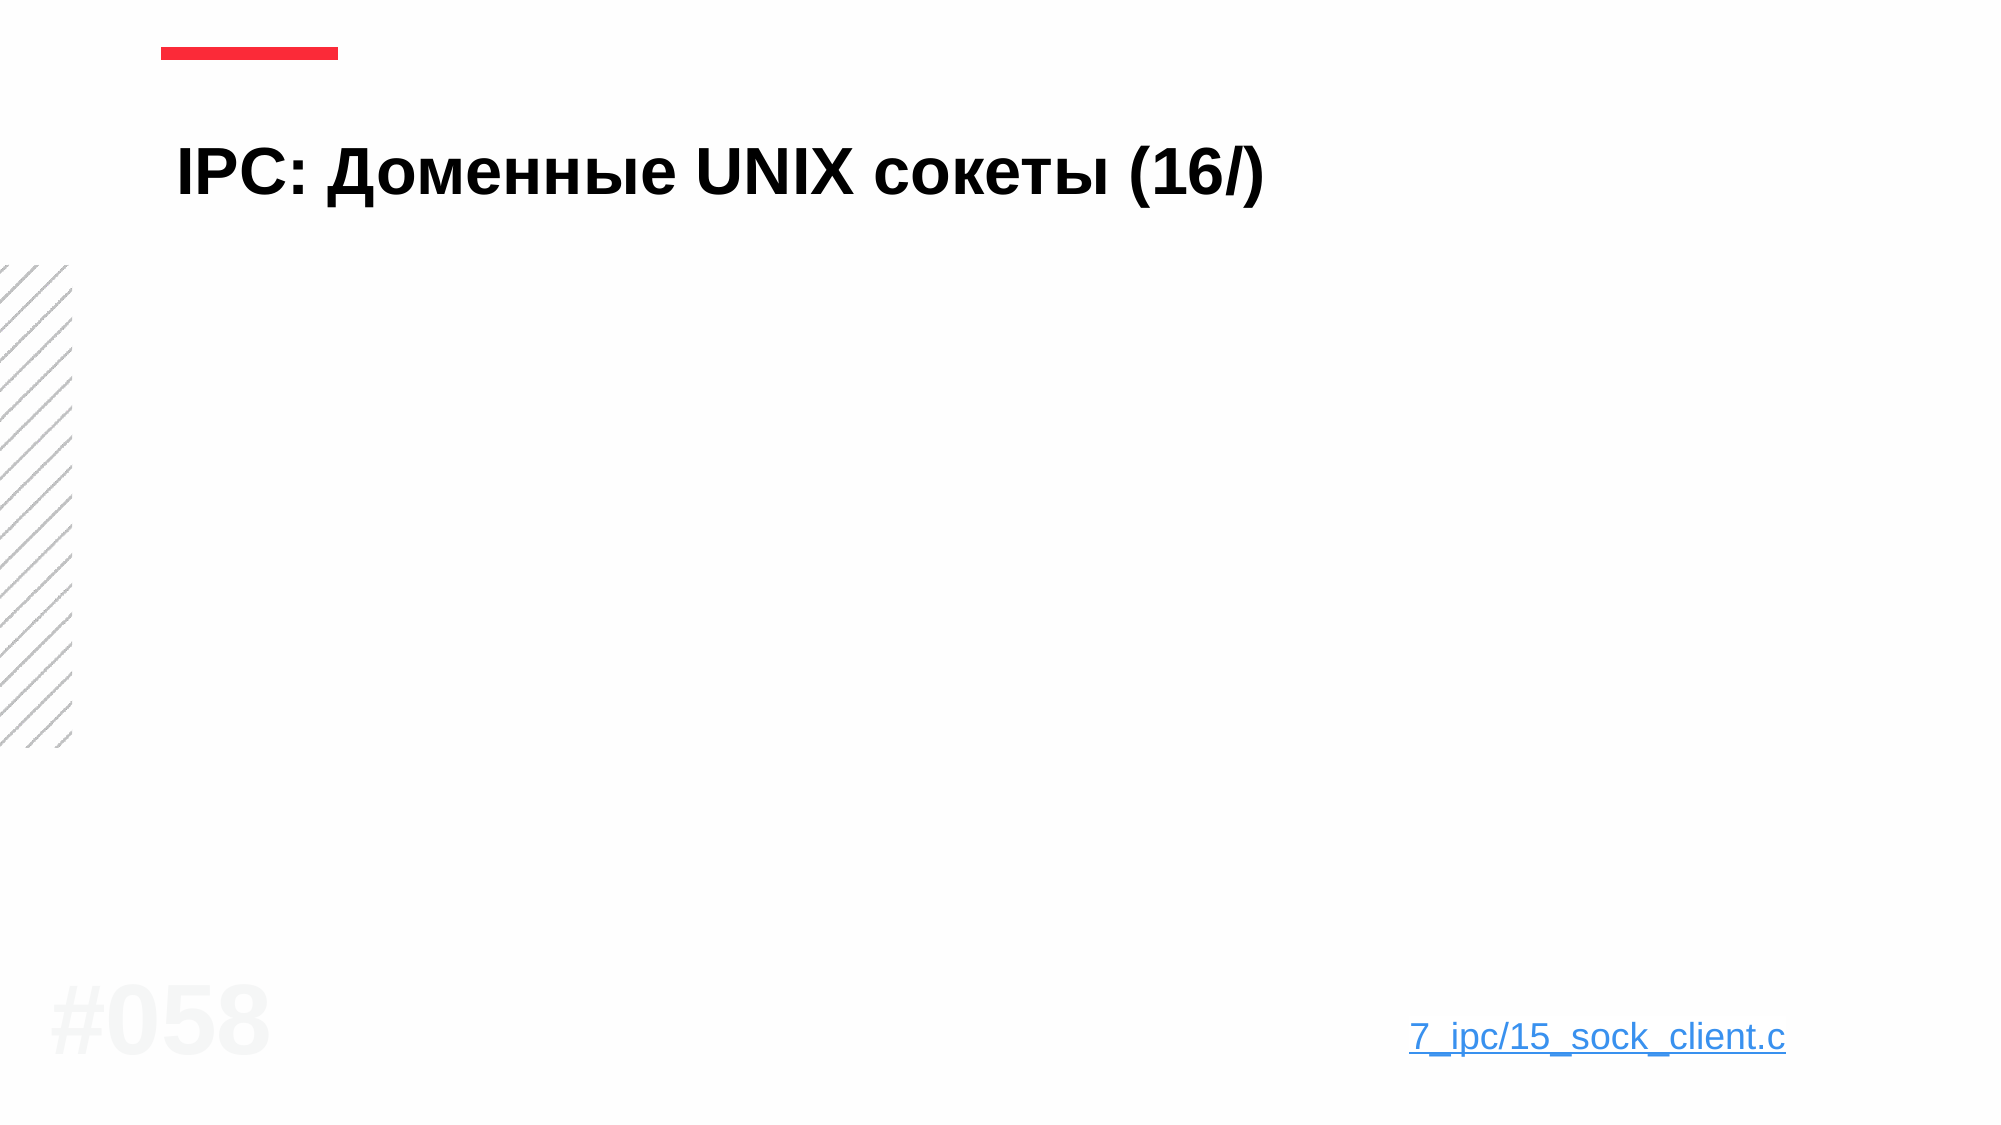

IPC: Доменные UNIX сокеты (16/)
#058
7_ipc/15_sock_client.c